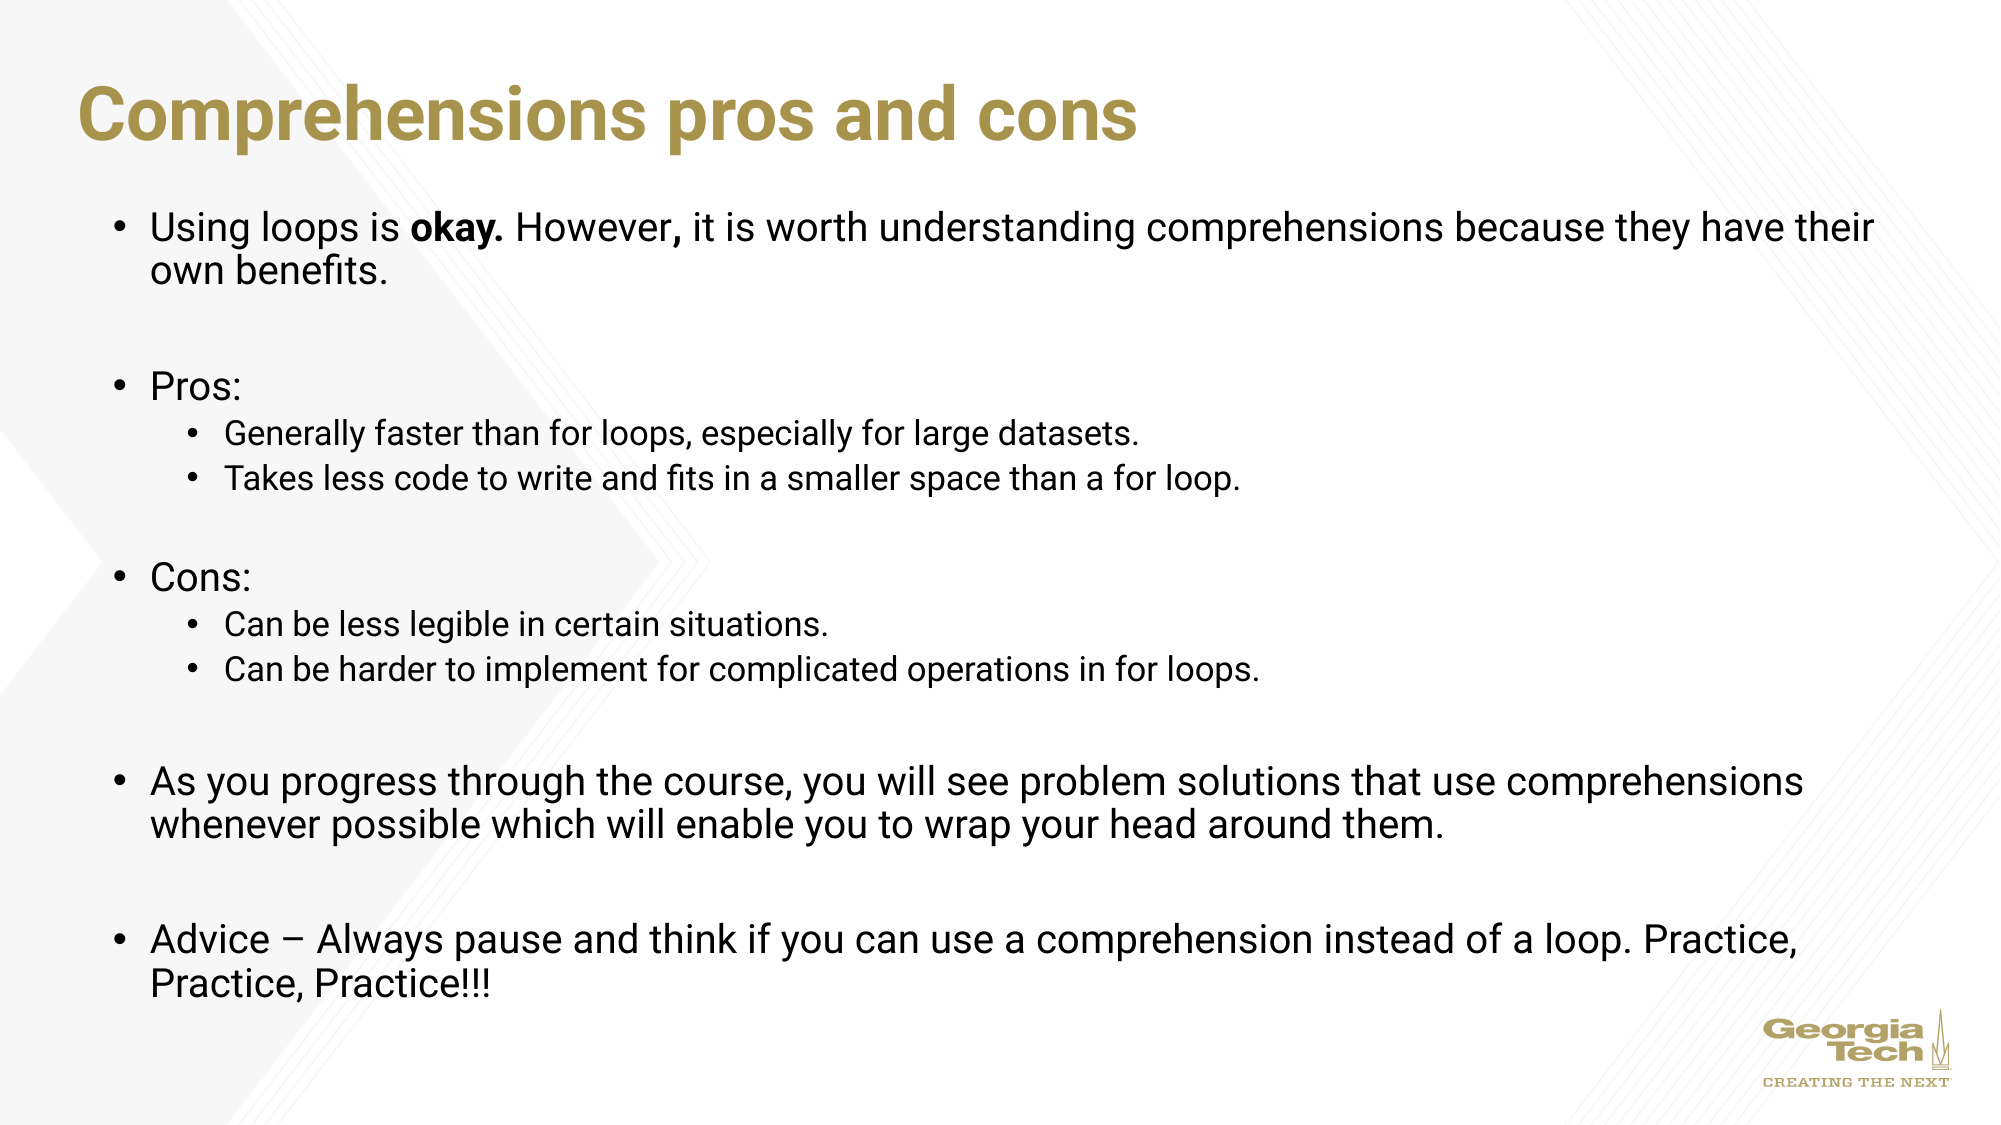

# Comprehensions pros and cons
Using loops is okay. However, it is worth understanding comprehensions because they have their own benefits.

Pros:
Generally faster than for loops, especially for large datasets.
Takes less code to write and fits in a smaller space than a for loop.

Cons:
Can be less legible in certain situations.
Can be harder to implement for complicated operations in for loops.

As you progress through the course, you will see problem solutions that use comprehensions whenever possible which will enable you to wrap your head around them.

Advice – Always pause and think if you can use a comprehension instead of a loop. Practice, Practice, Practice!!!